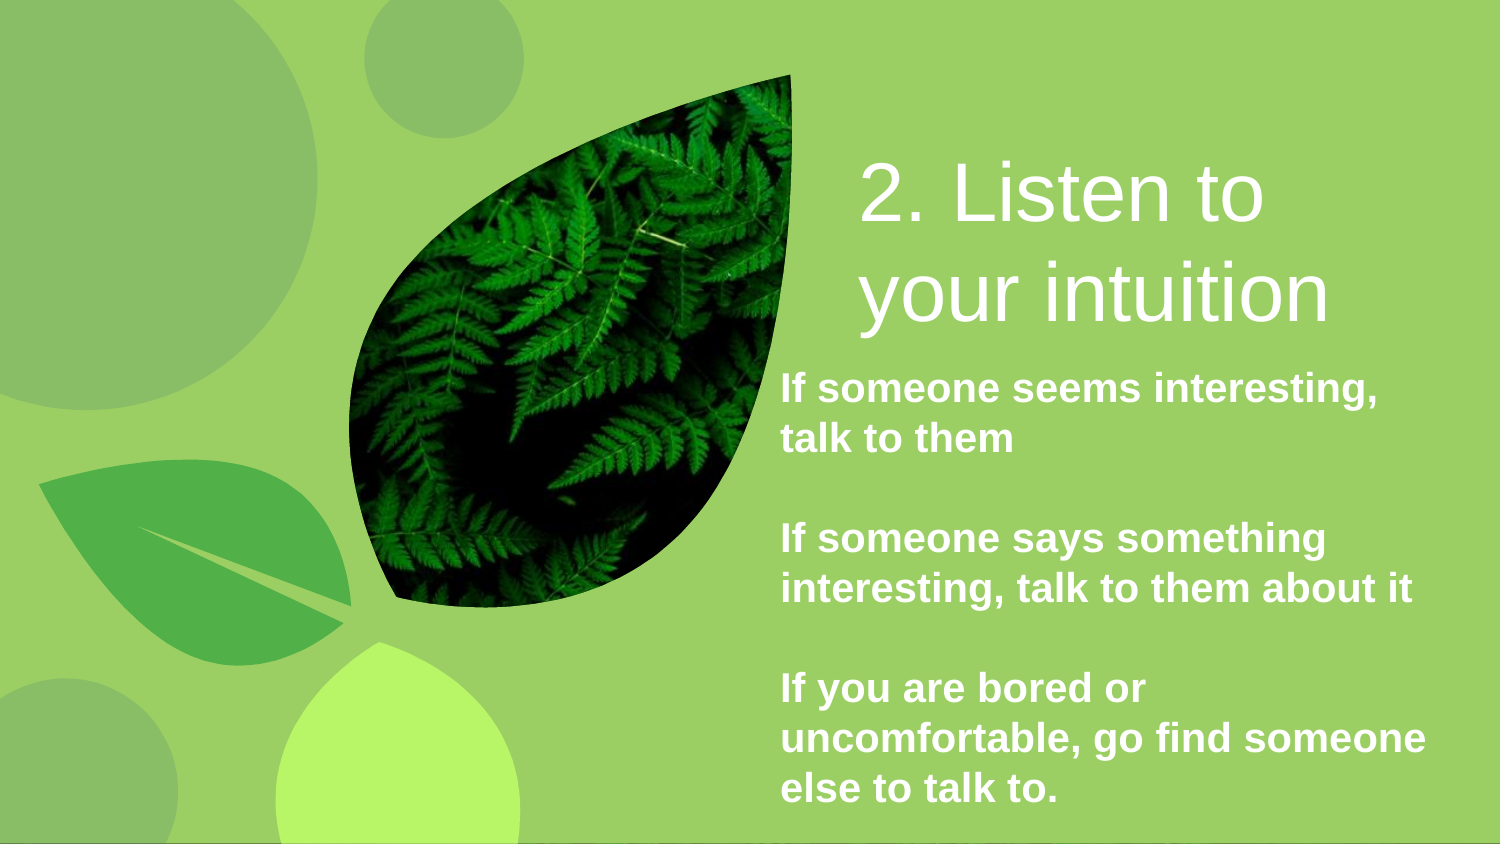

# 2. Listen to your intuition
If someone seems interesting, talk to them

If someone says something interesting, talk to them about it

If you are bored or  uncomfortable, go find someone else to talk to.